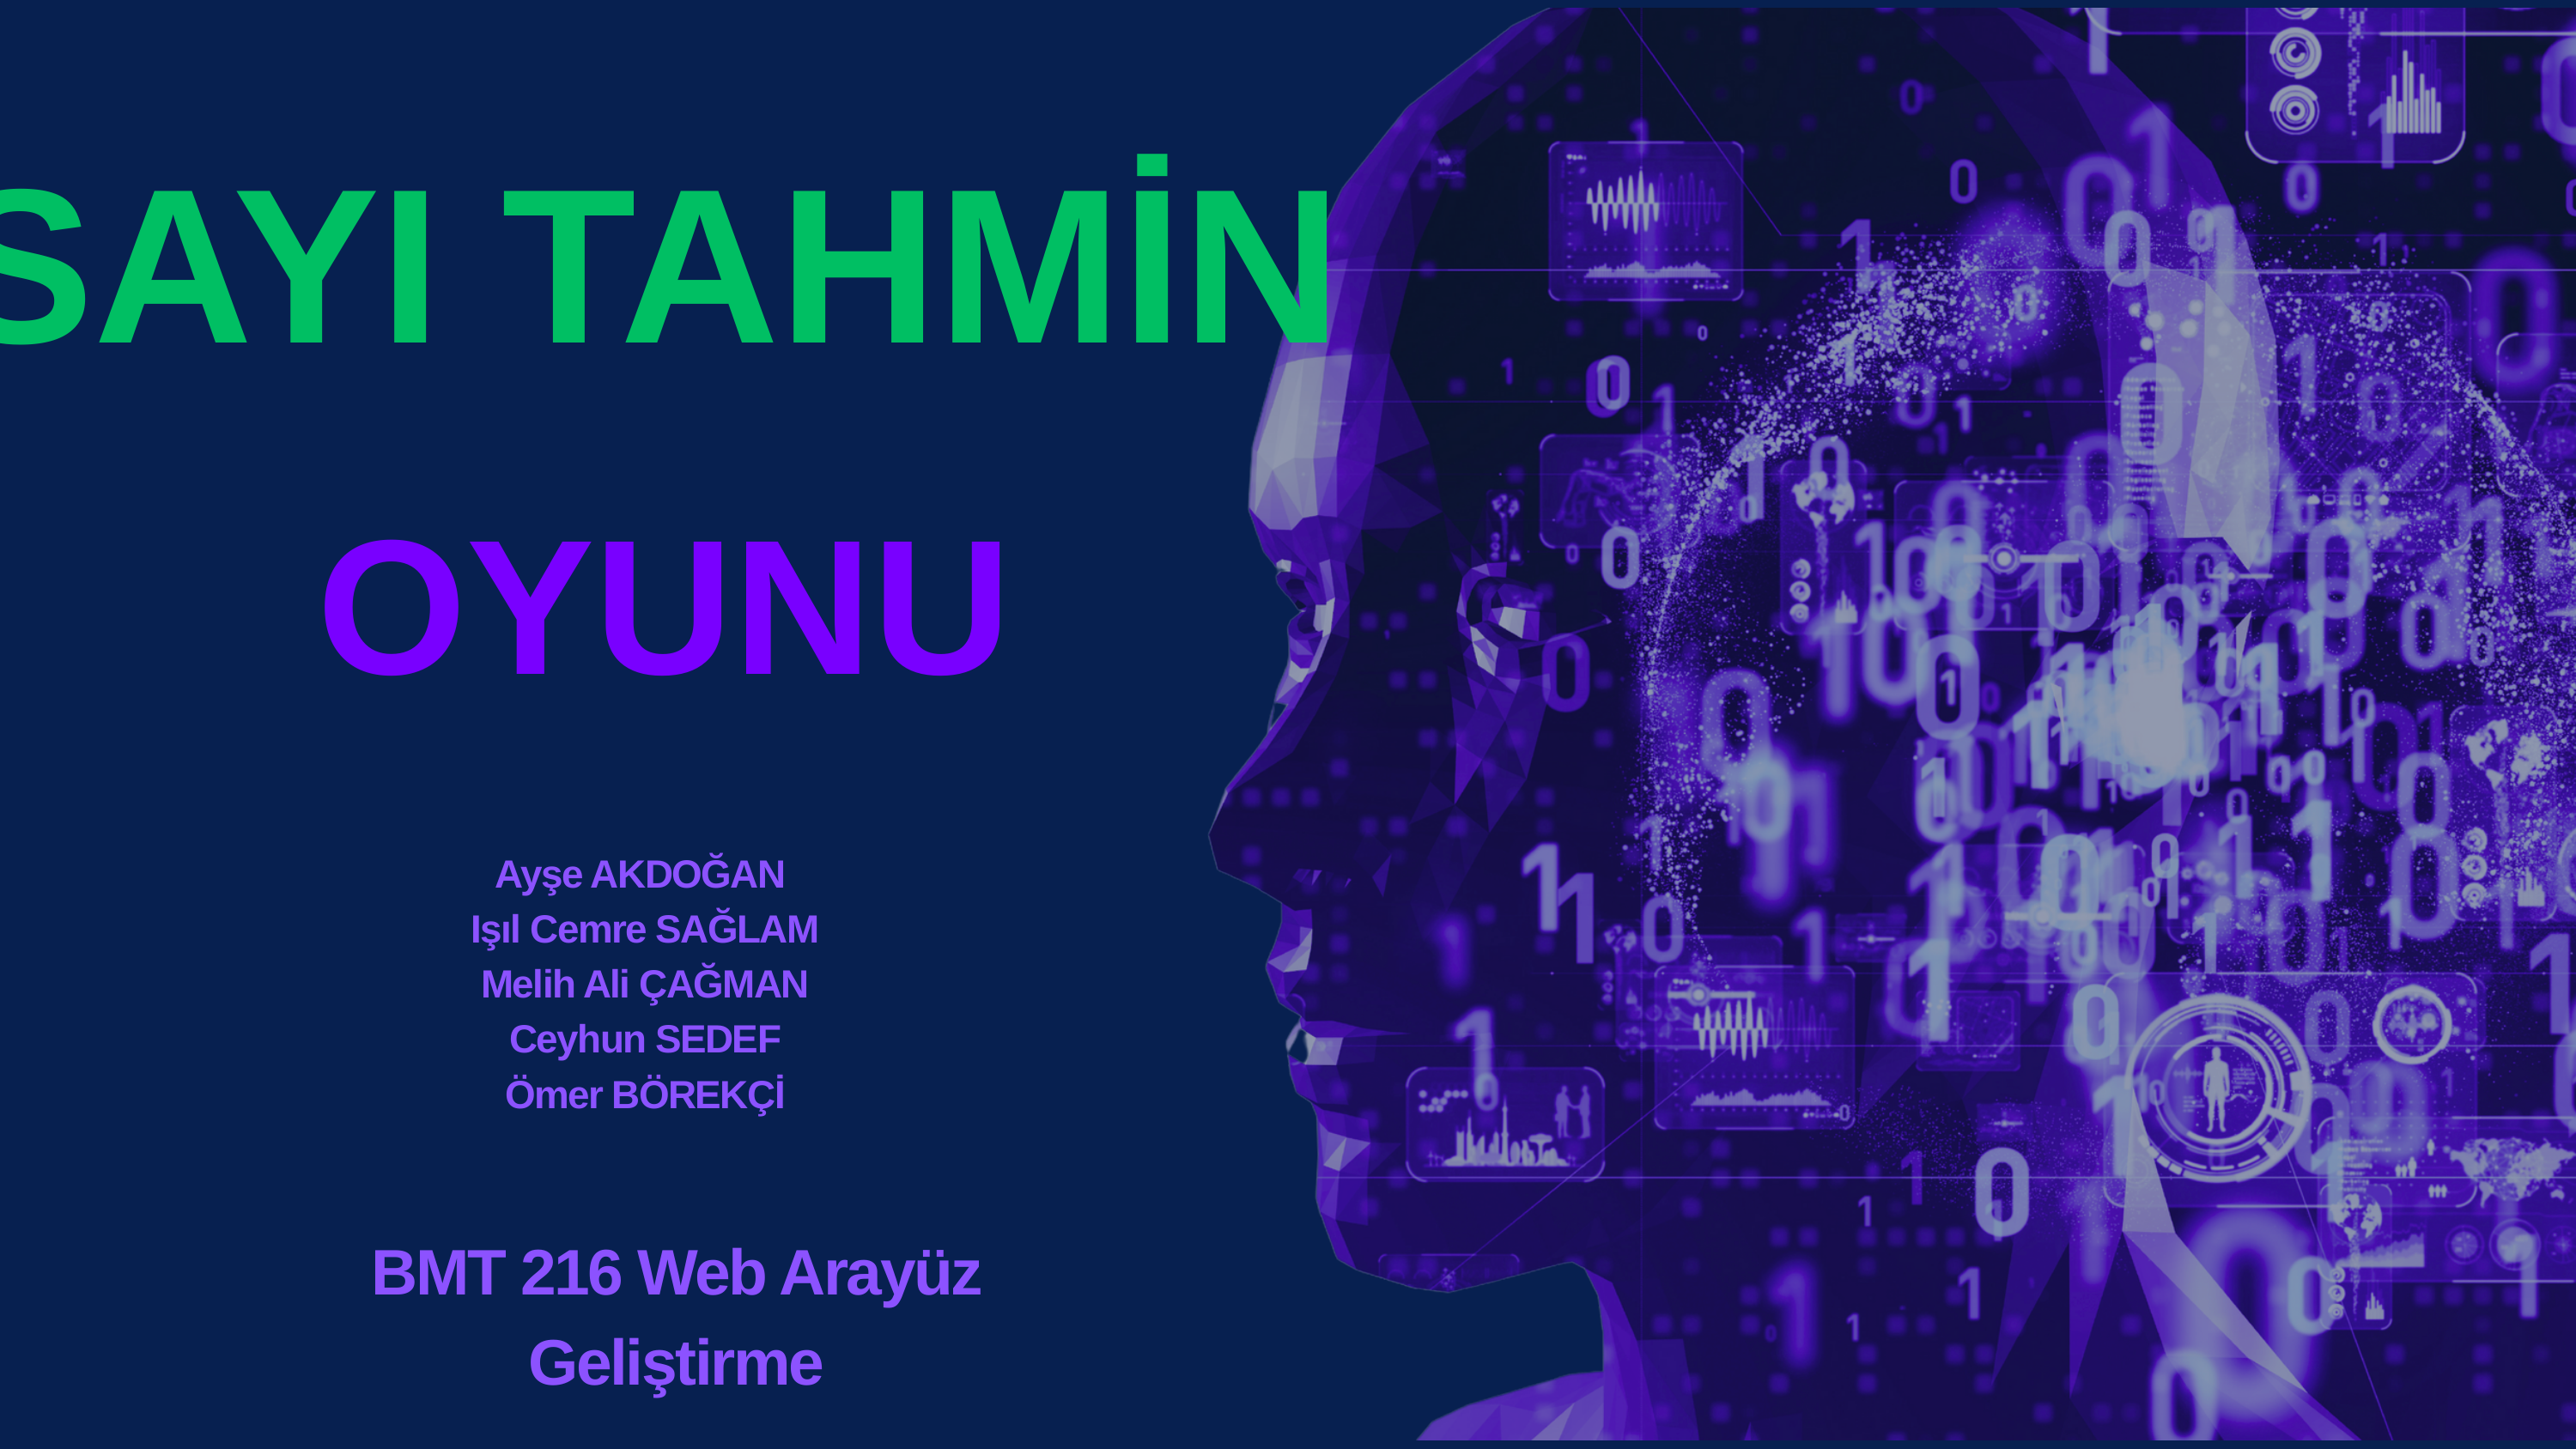

SAYI TAHMİN
OYUNU
Ayşe AKDOĞAN
Işıl Cemre SAĞLAM
Melih Ali ÇAĞMAN
Ceyhun SEDEF
Ömer BÖREKÇİ
BMT 216 Web Arayüz Geliştirme